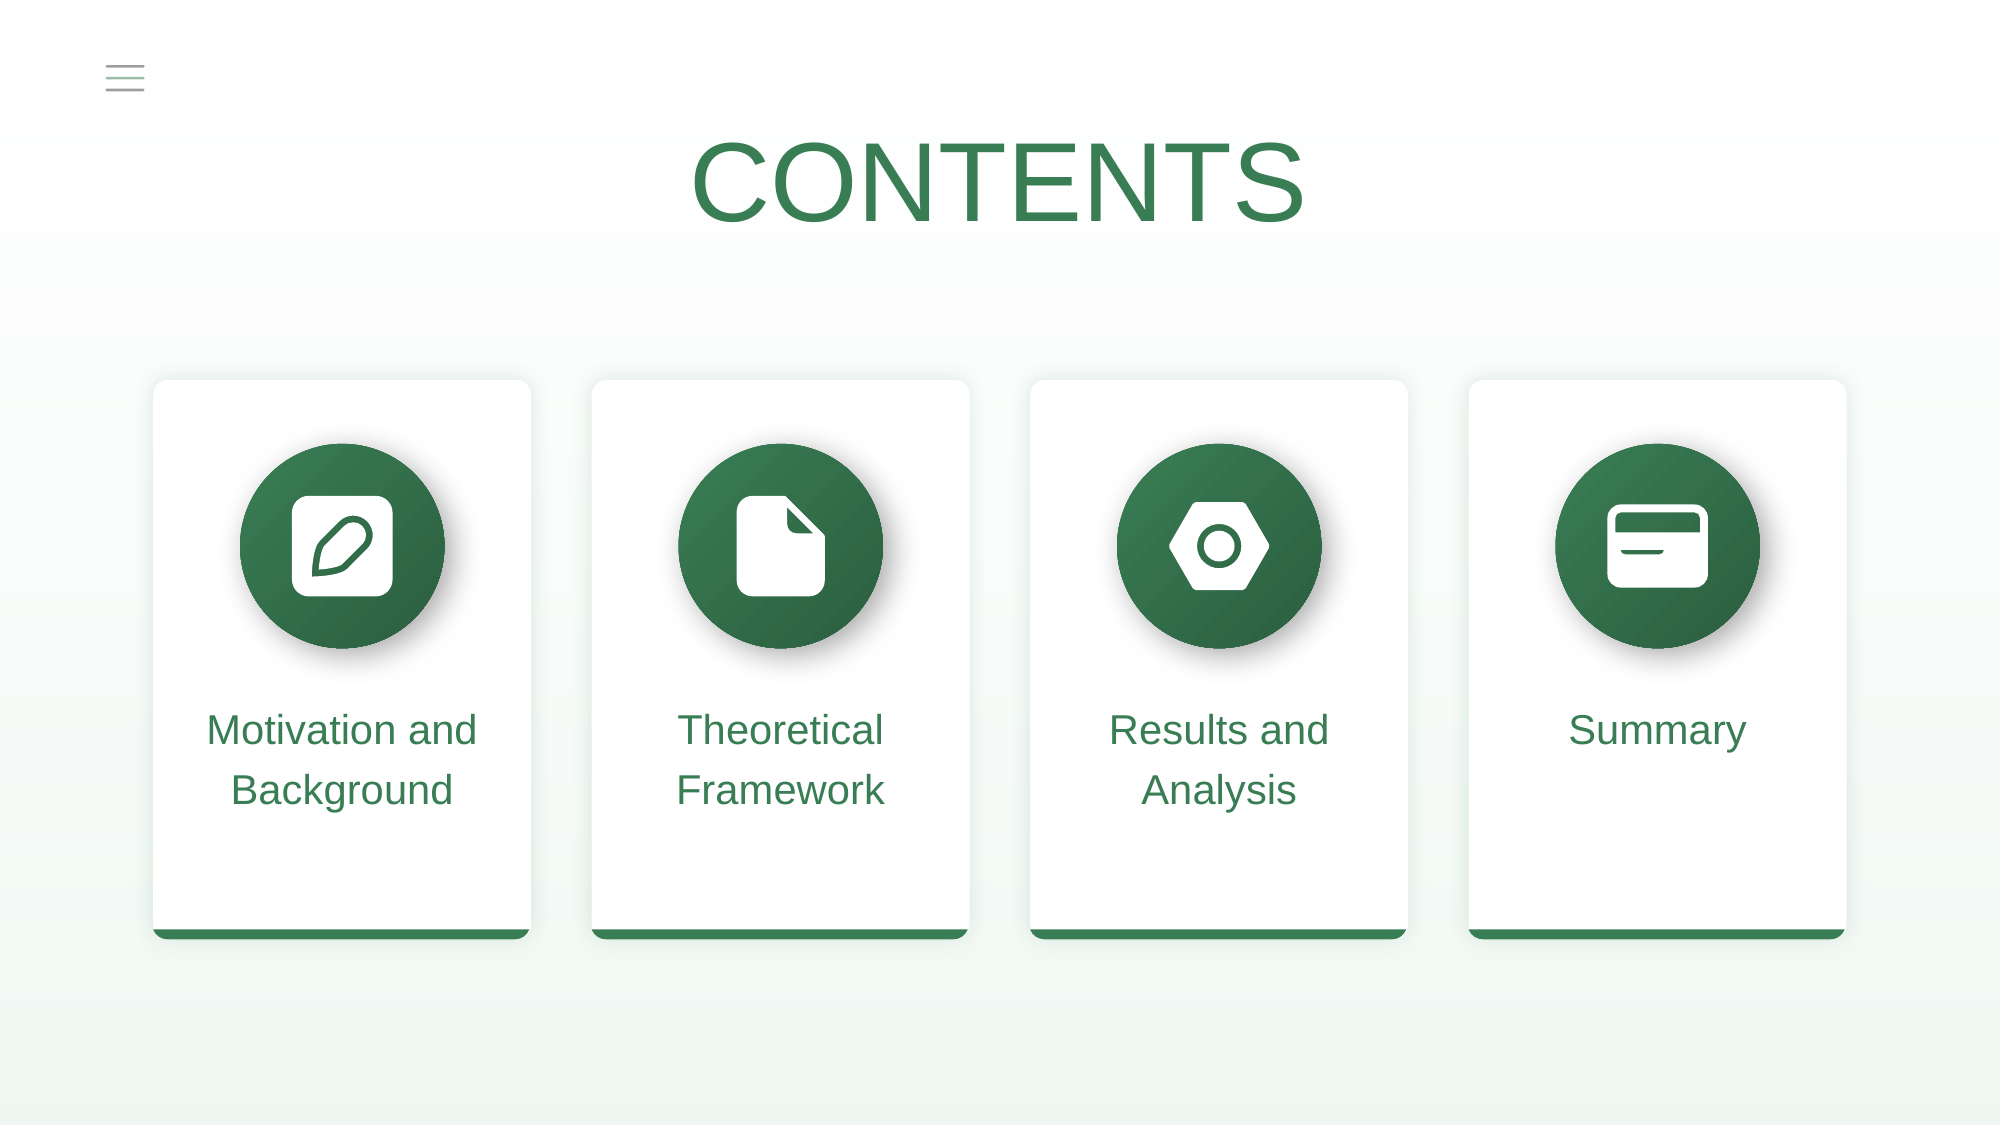

CONTENTS

Motivation and Background
Theoretical Framework
Results and Analysis
Summary